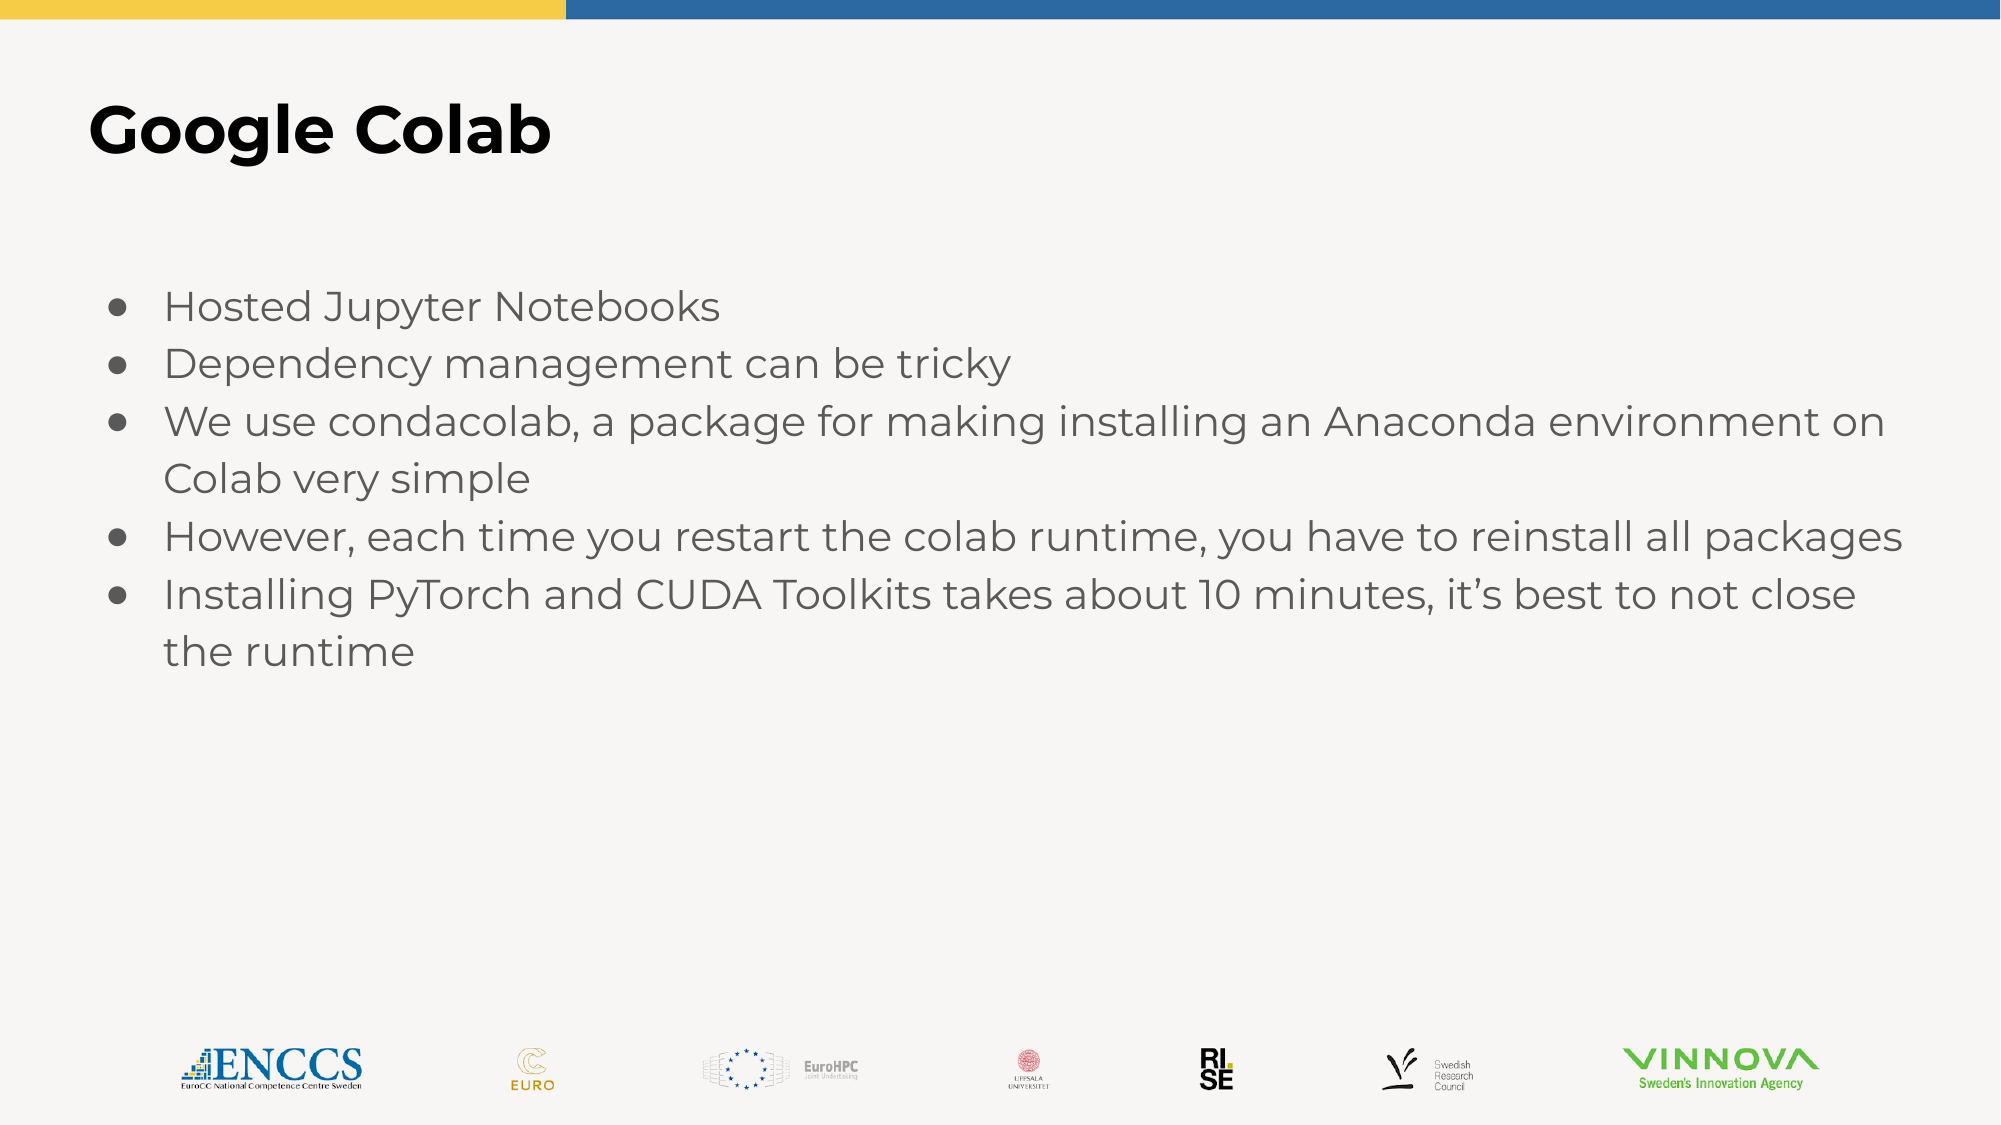

Google Colab
Hosted Jupyter Notebooks
Dependency management can be tricky
We use condacolab, a package for making installing an Anaconda environment on Colab very simple
However, each time you restart the colab runtime, you have to reinstall all packages
Installing PyTorch and CUDA Toolkits takes about 10 minutes, it’s best to not close the runtime